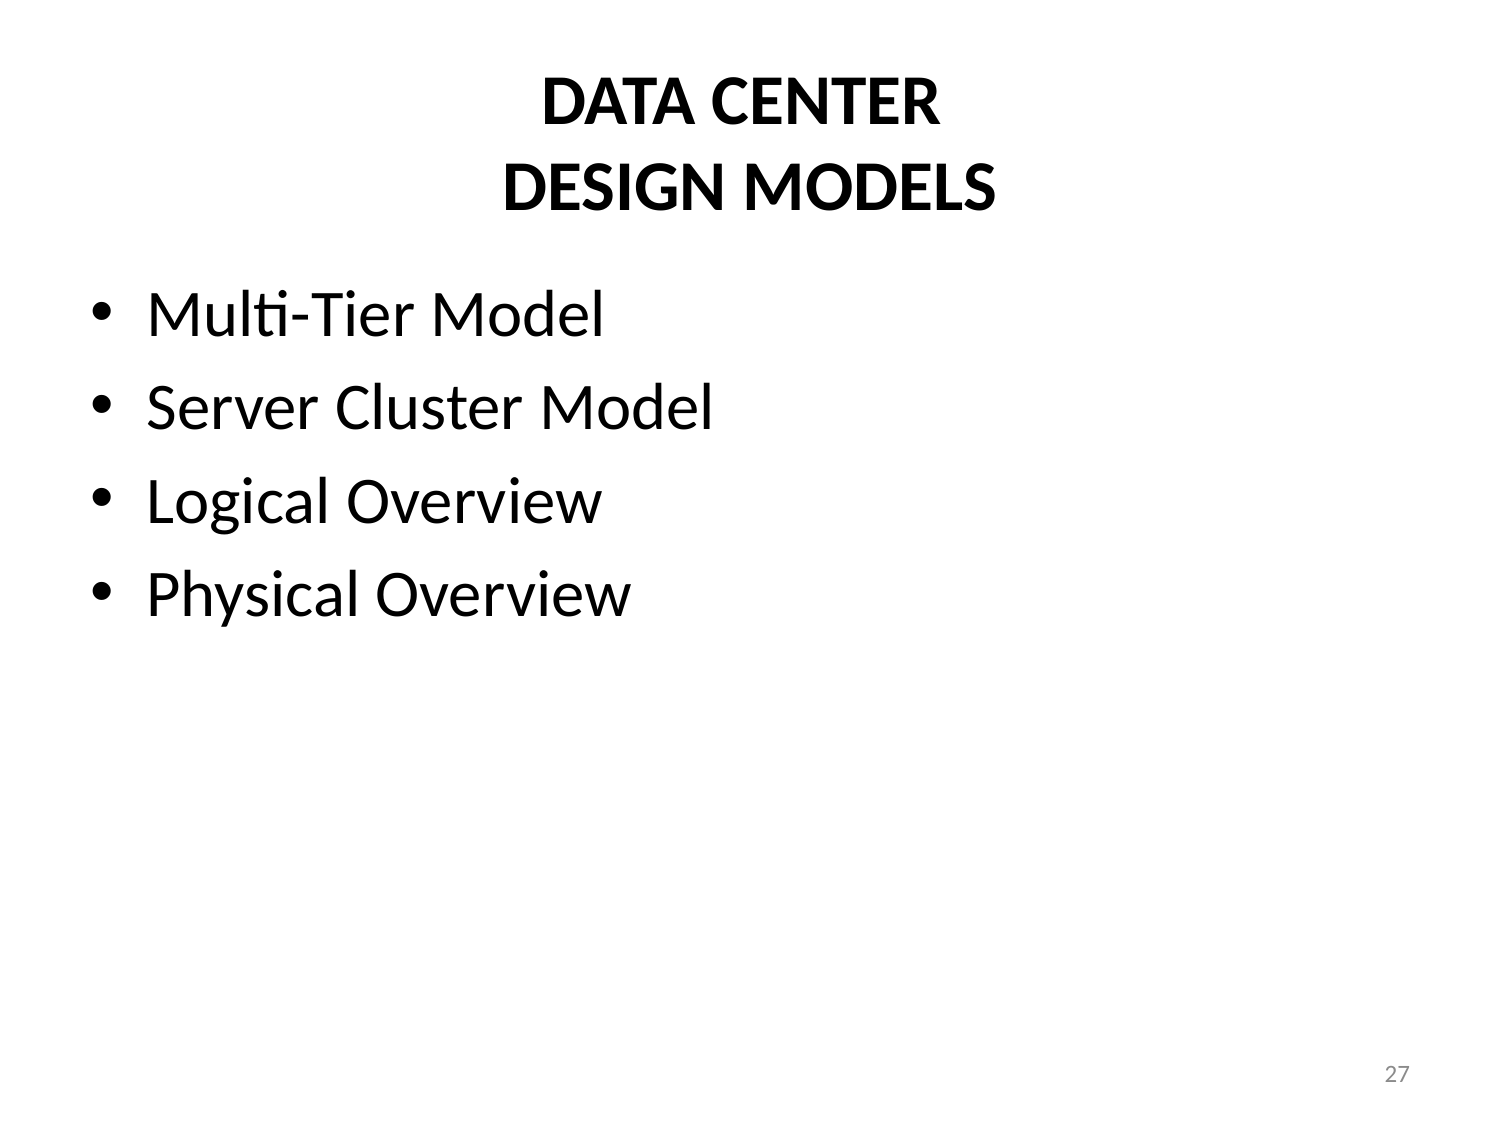

# DATA CENTER DESIGN MODELS
Multi-Tier Model
Server Cluster Model
Logical Overview
Physical Overview

27